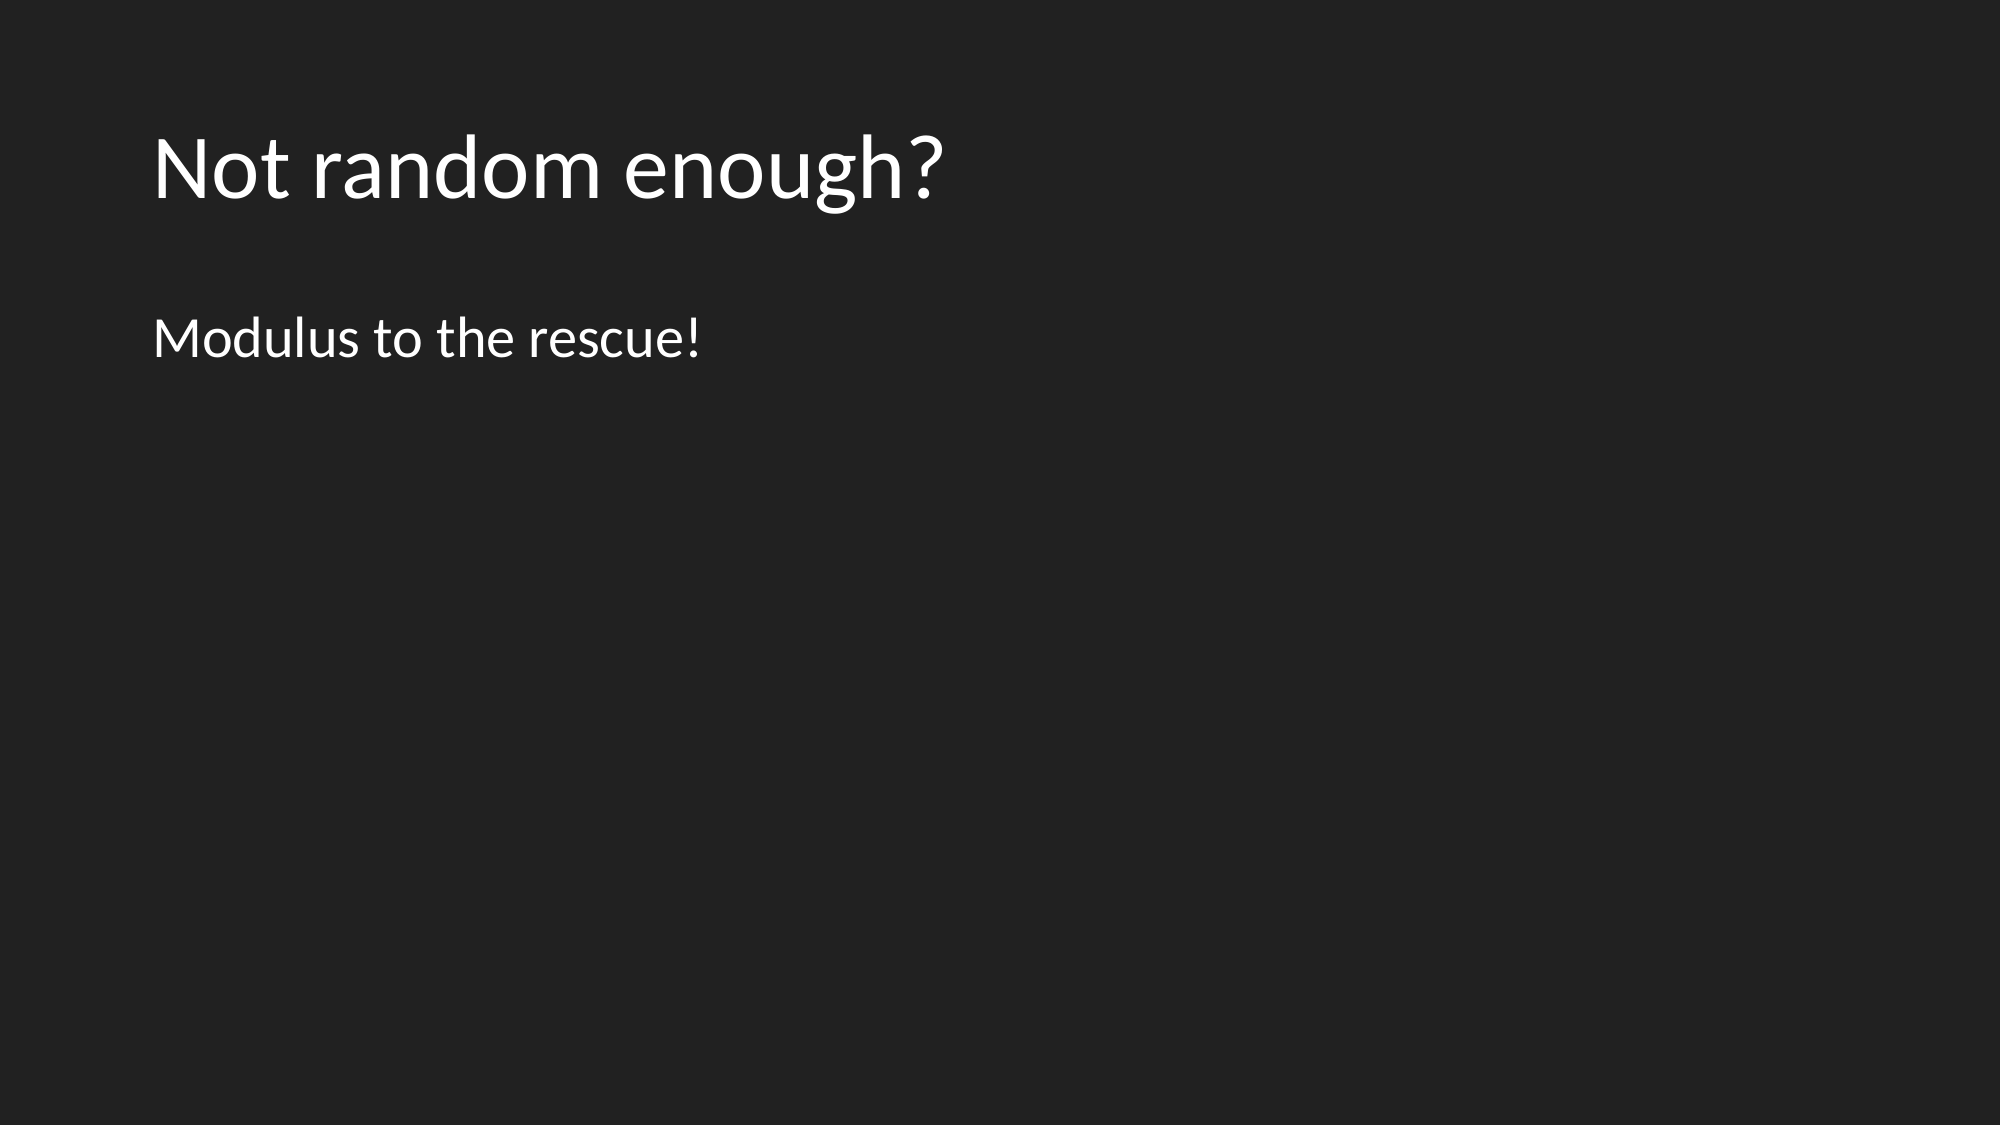

# Not random enough?
Modulus to the rescue!